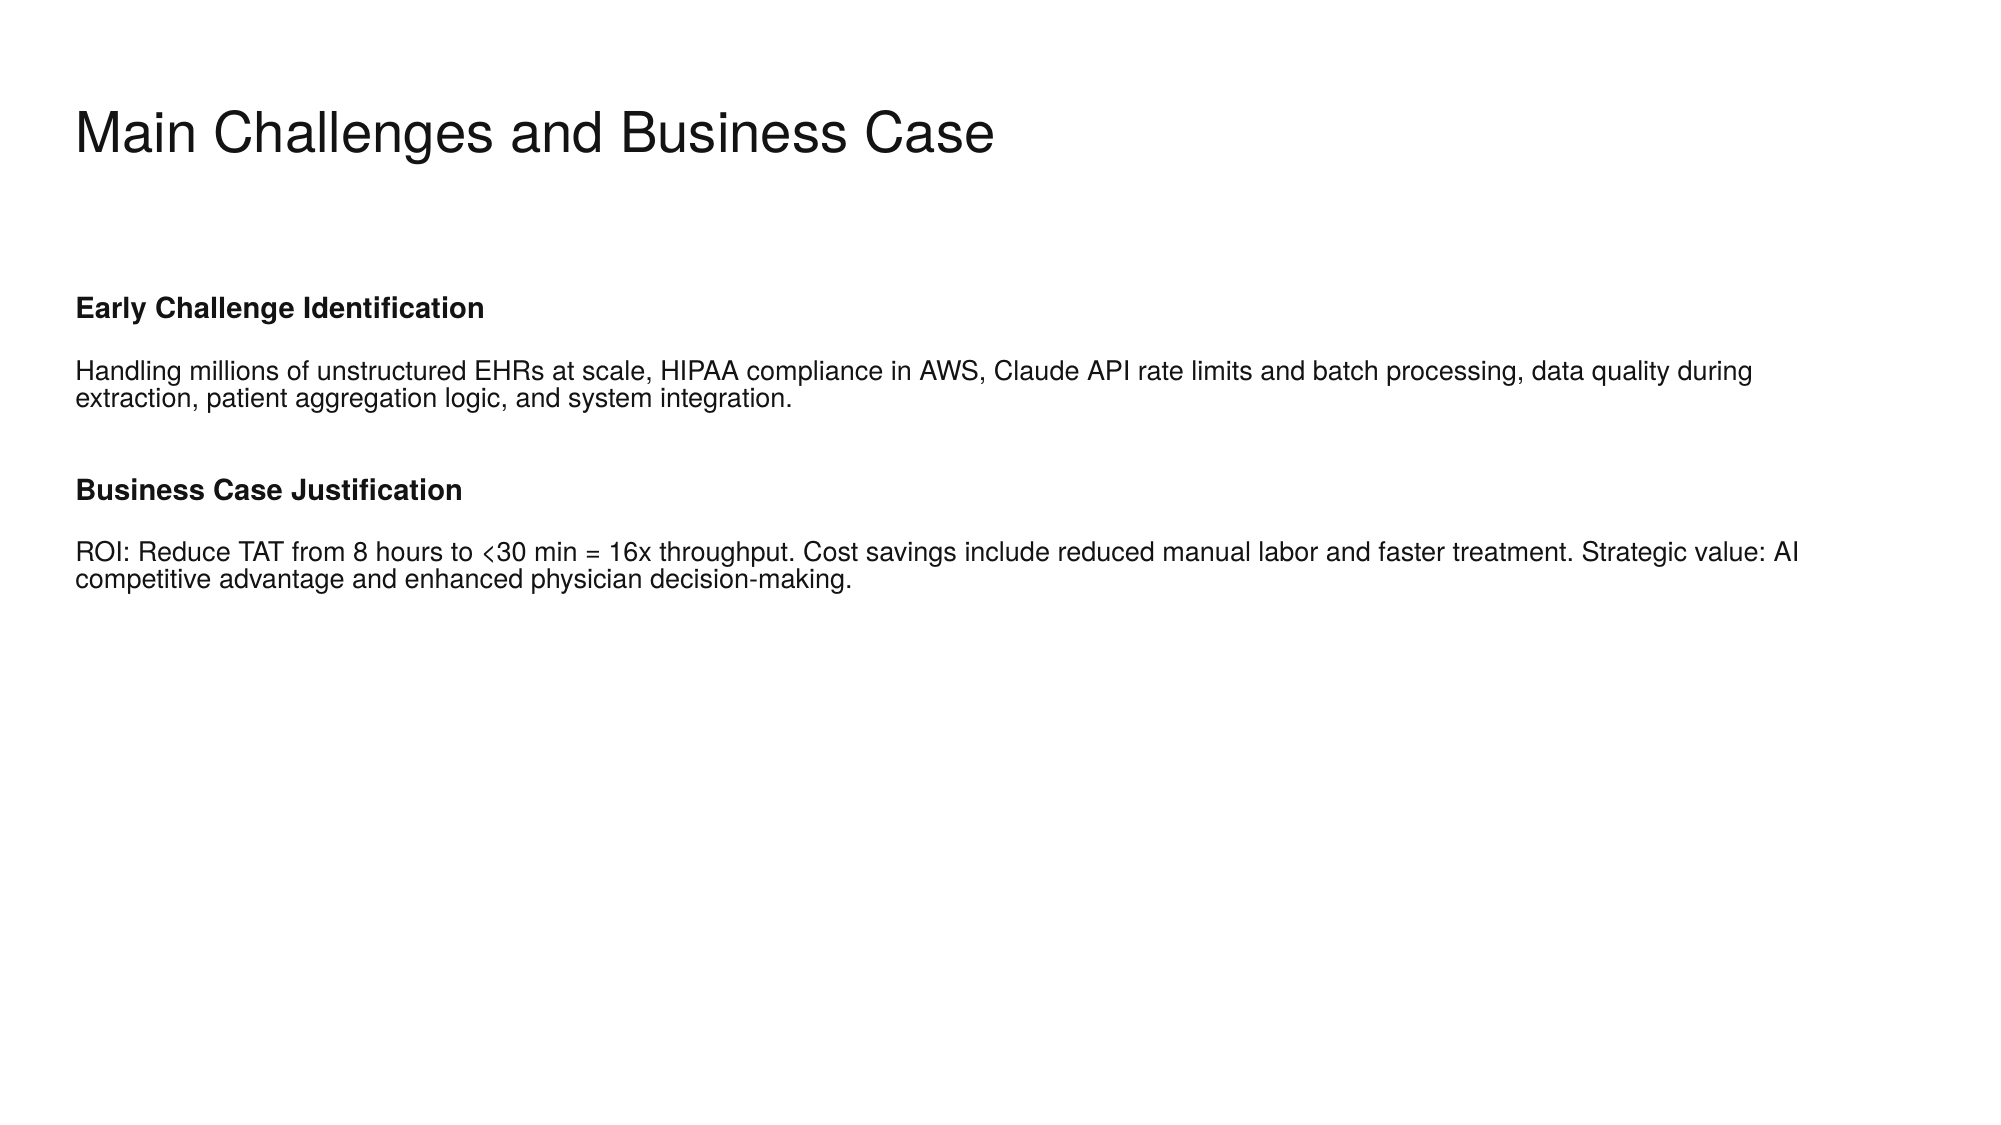

# Main Challenges and Business Case
Early Challenge Identification
Handling millions of unstructured EHRs at scale, HIPAA compliance in AWS, Claude API rate limits and batch processing, data quality during extraction, patient aggregation logic, and system integration.
Business Case Justification
ROI: Reduce TAT from 8 hours to <30 min = 16x throughput. Cost savings include reduced manual labor and faster treatment. Strategic value: AI competitive advantage and enhanced physician decision-making.